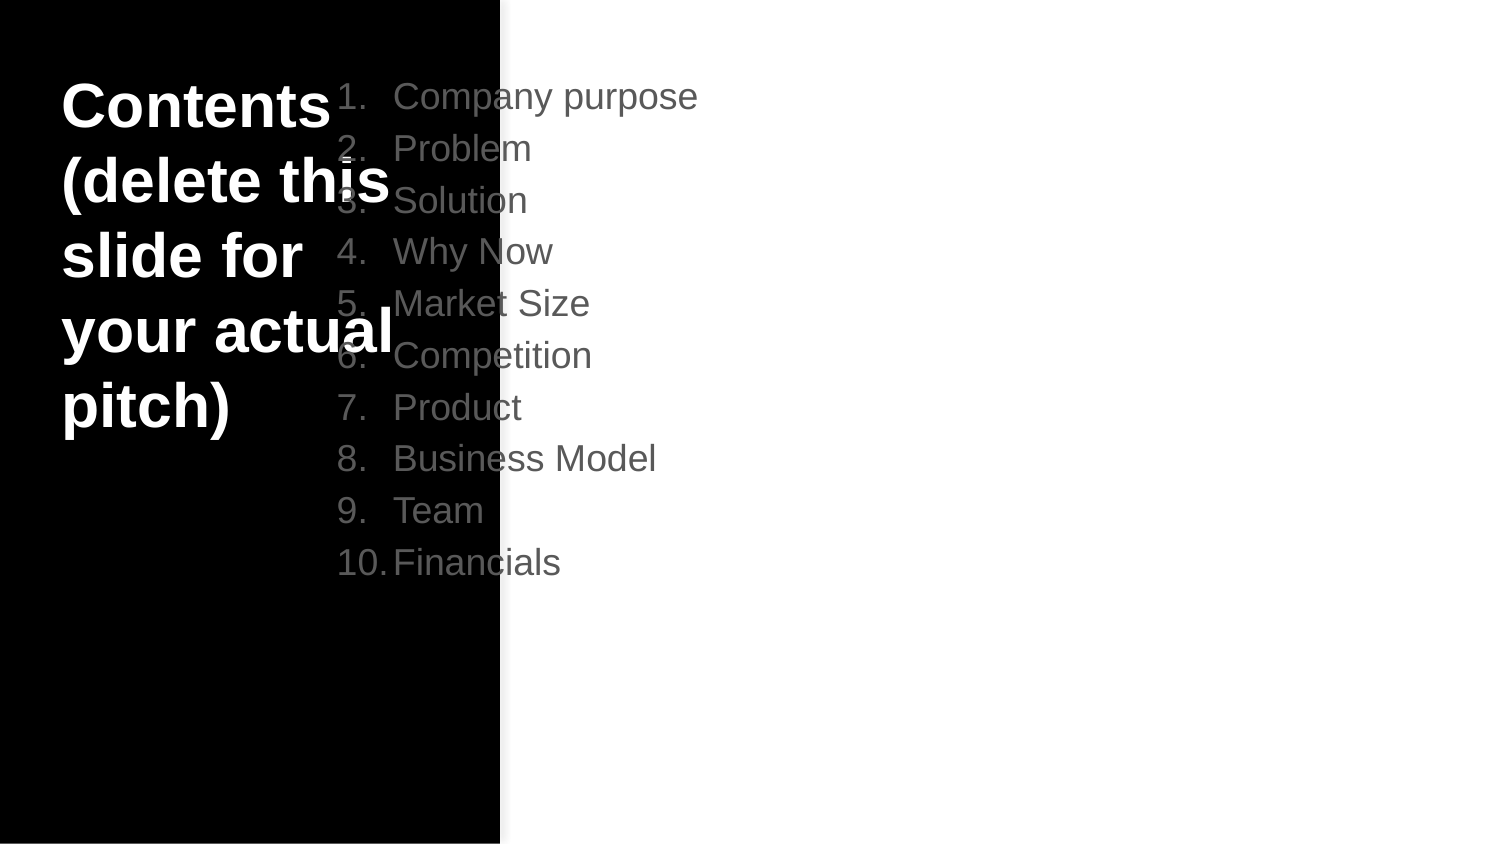

# Contents (delete this slide for your actual pitch)
Company purpose
Problem
Solution
Why Now
Market Size
Competition
Product
Business Model
Team
Financials